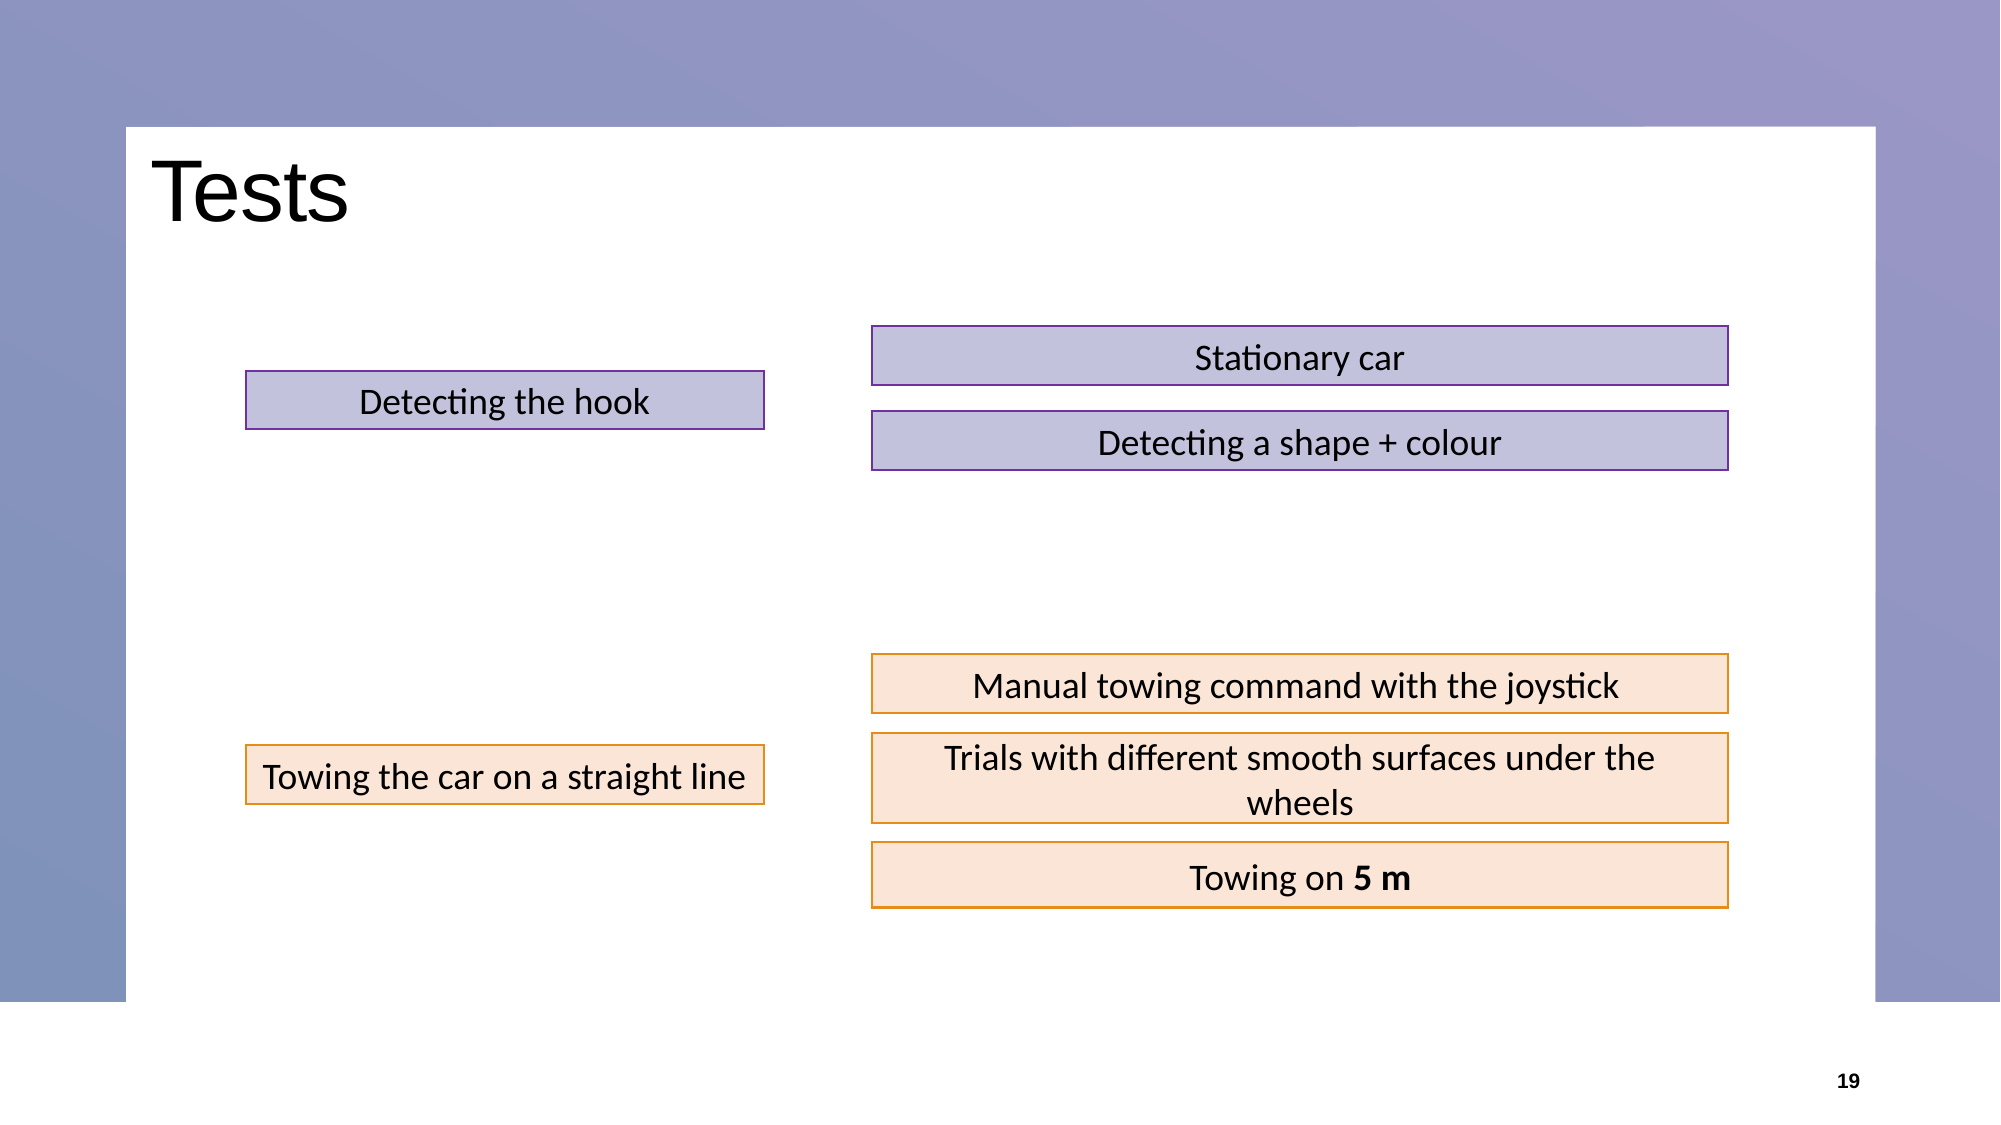

# Tests
Stationary car
Detecting the hook
Detecting a shape + colour
Manual towing command with the joystick
Trials with different smooth surfaces under the wheels
Towing the car on a straight line
Towing on 5 m
19